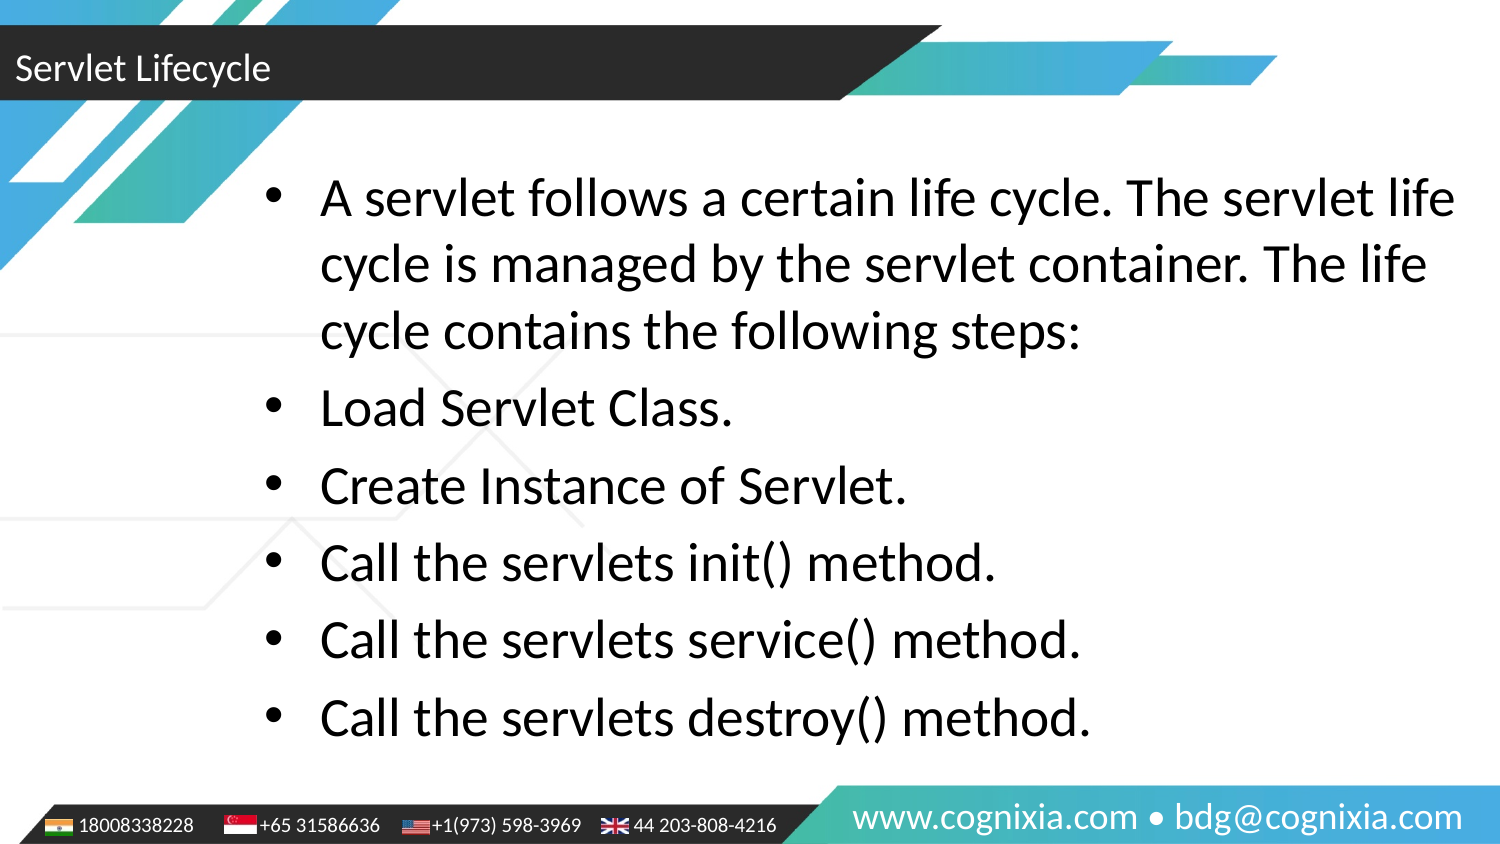

Servlet Lifecycle
A servlet follows a certain life cycle. The servlet life cycle is managed by the servlet container. The life cycle contains the following steps:
Load Servlet Class.
Create Instance of Servlet.
Call the servlets init() method.
Call the servlets service() method.
Call the servlets destroy() method.